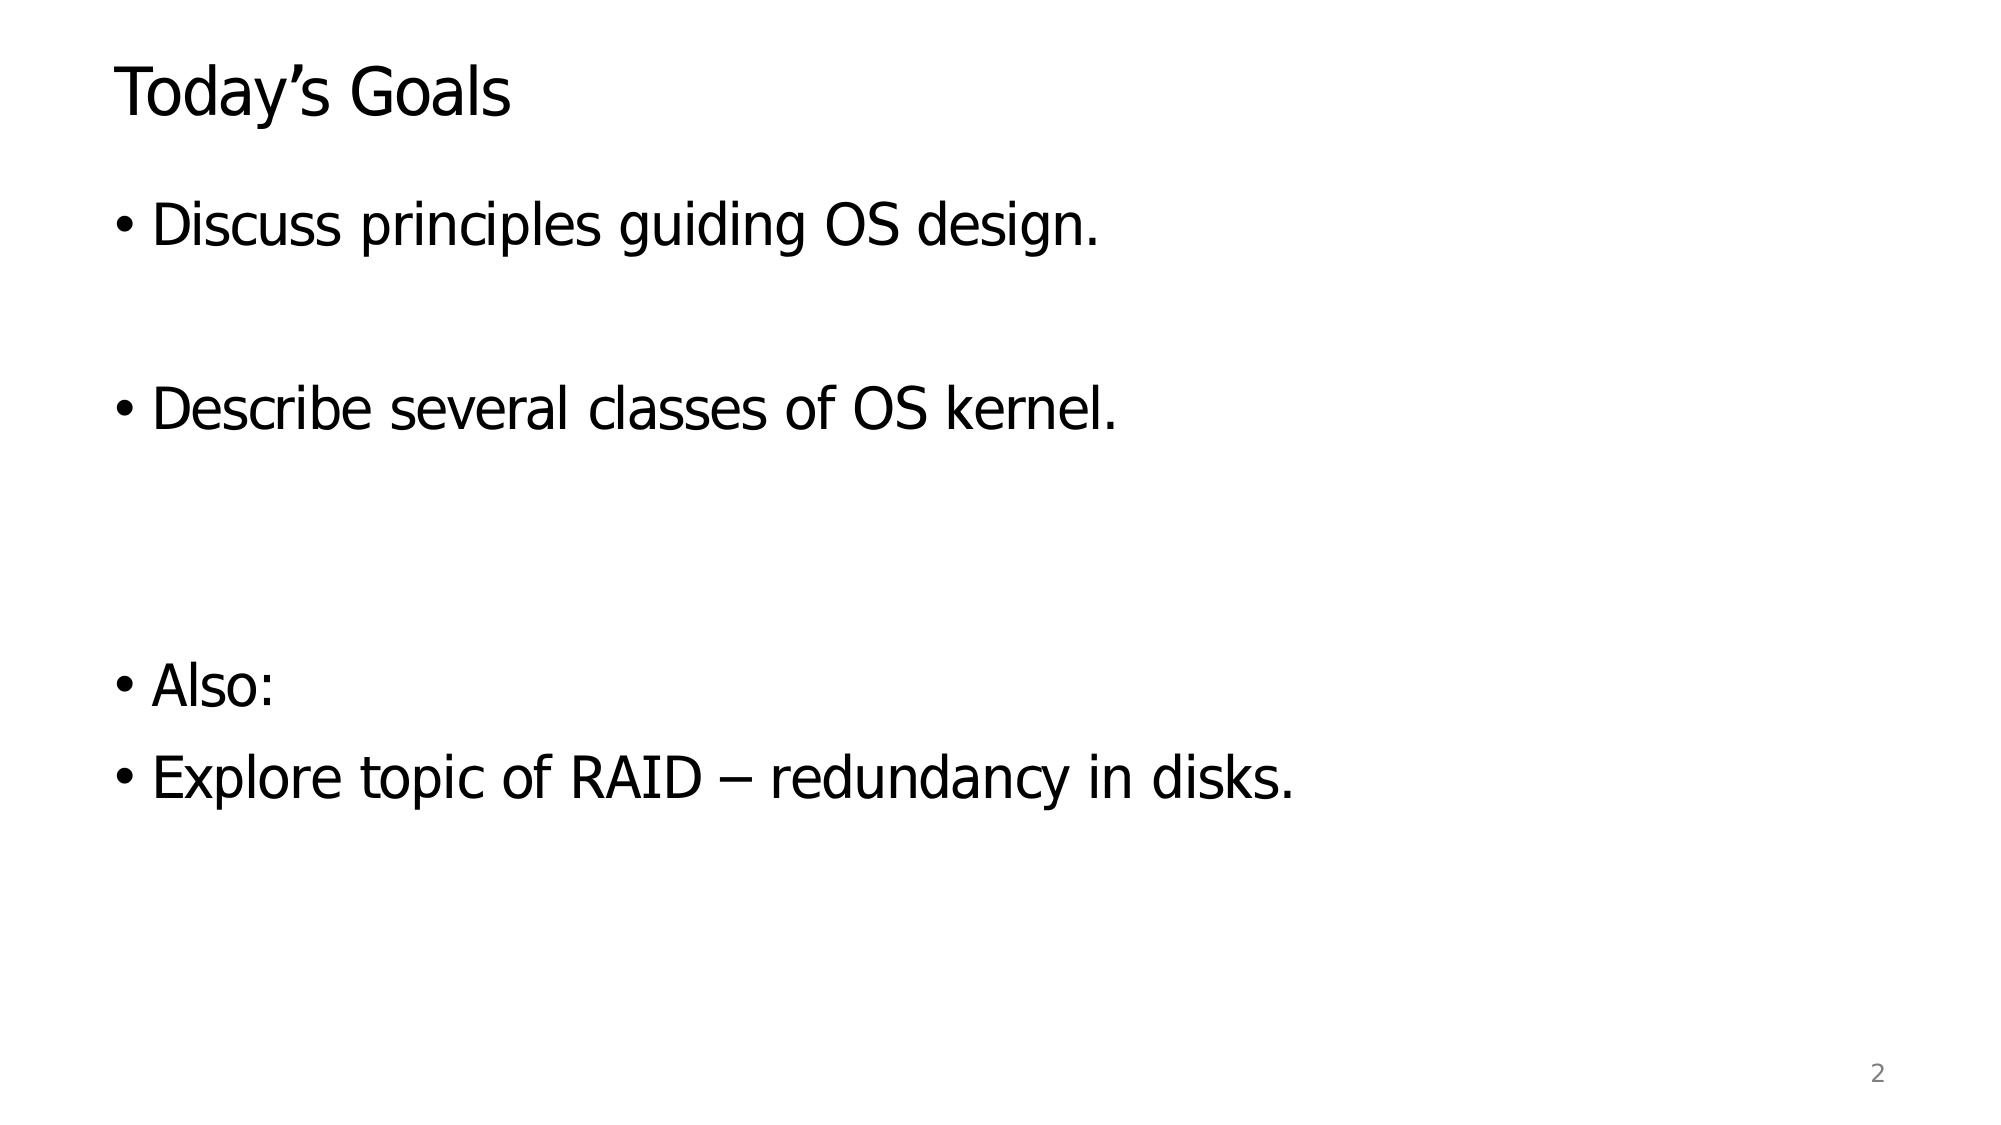

# Today’s Goals
Discuss principles guiding OS design.

Describe several classes of OS kernel.

Also:
Explore topic of RAID – redundancy in disks.
2